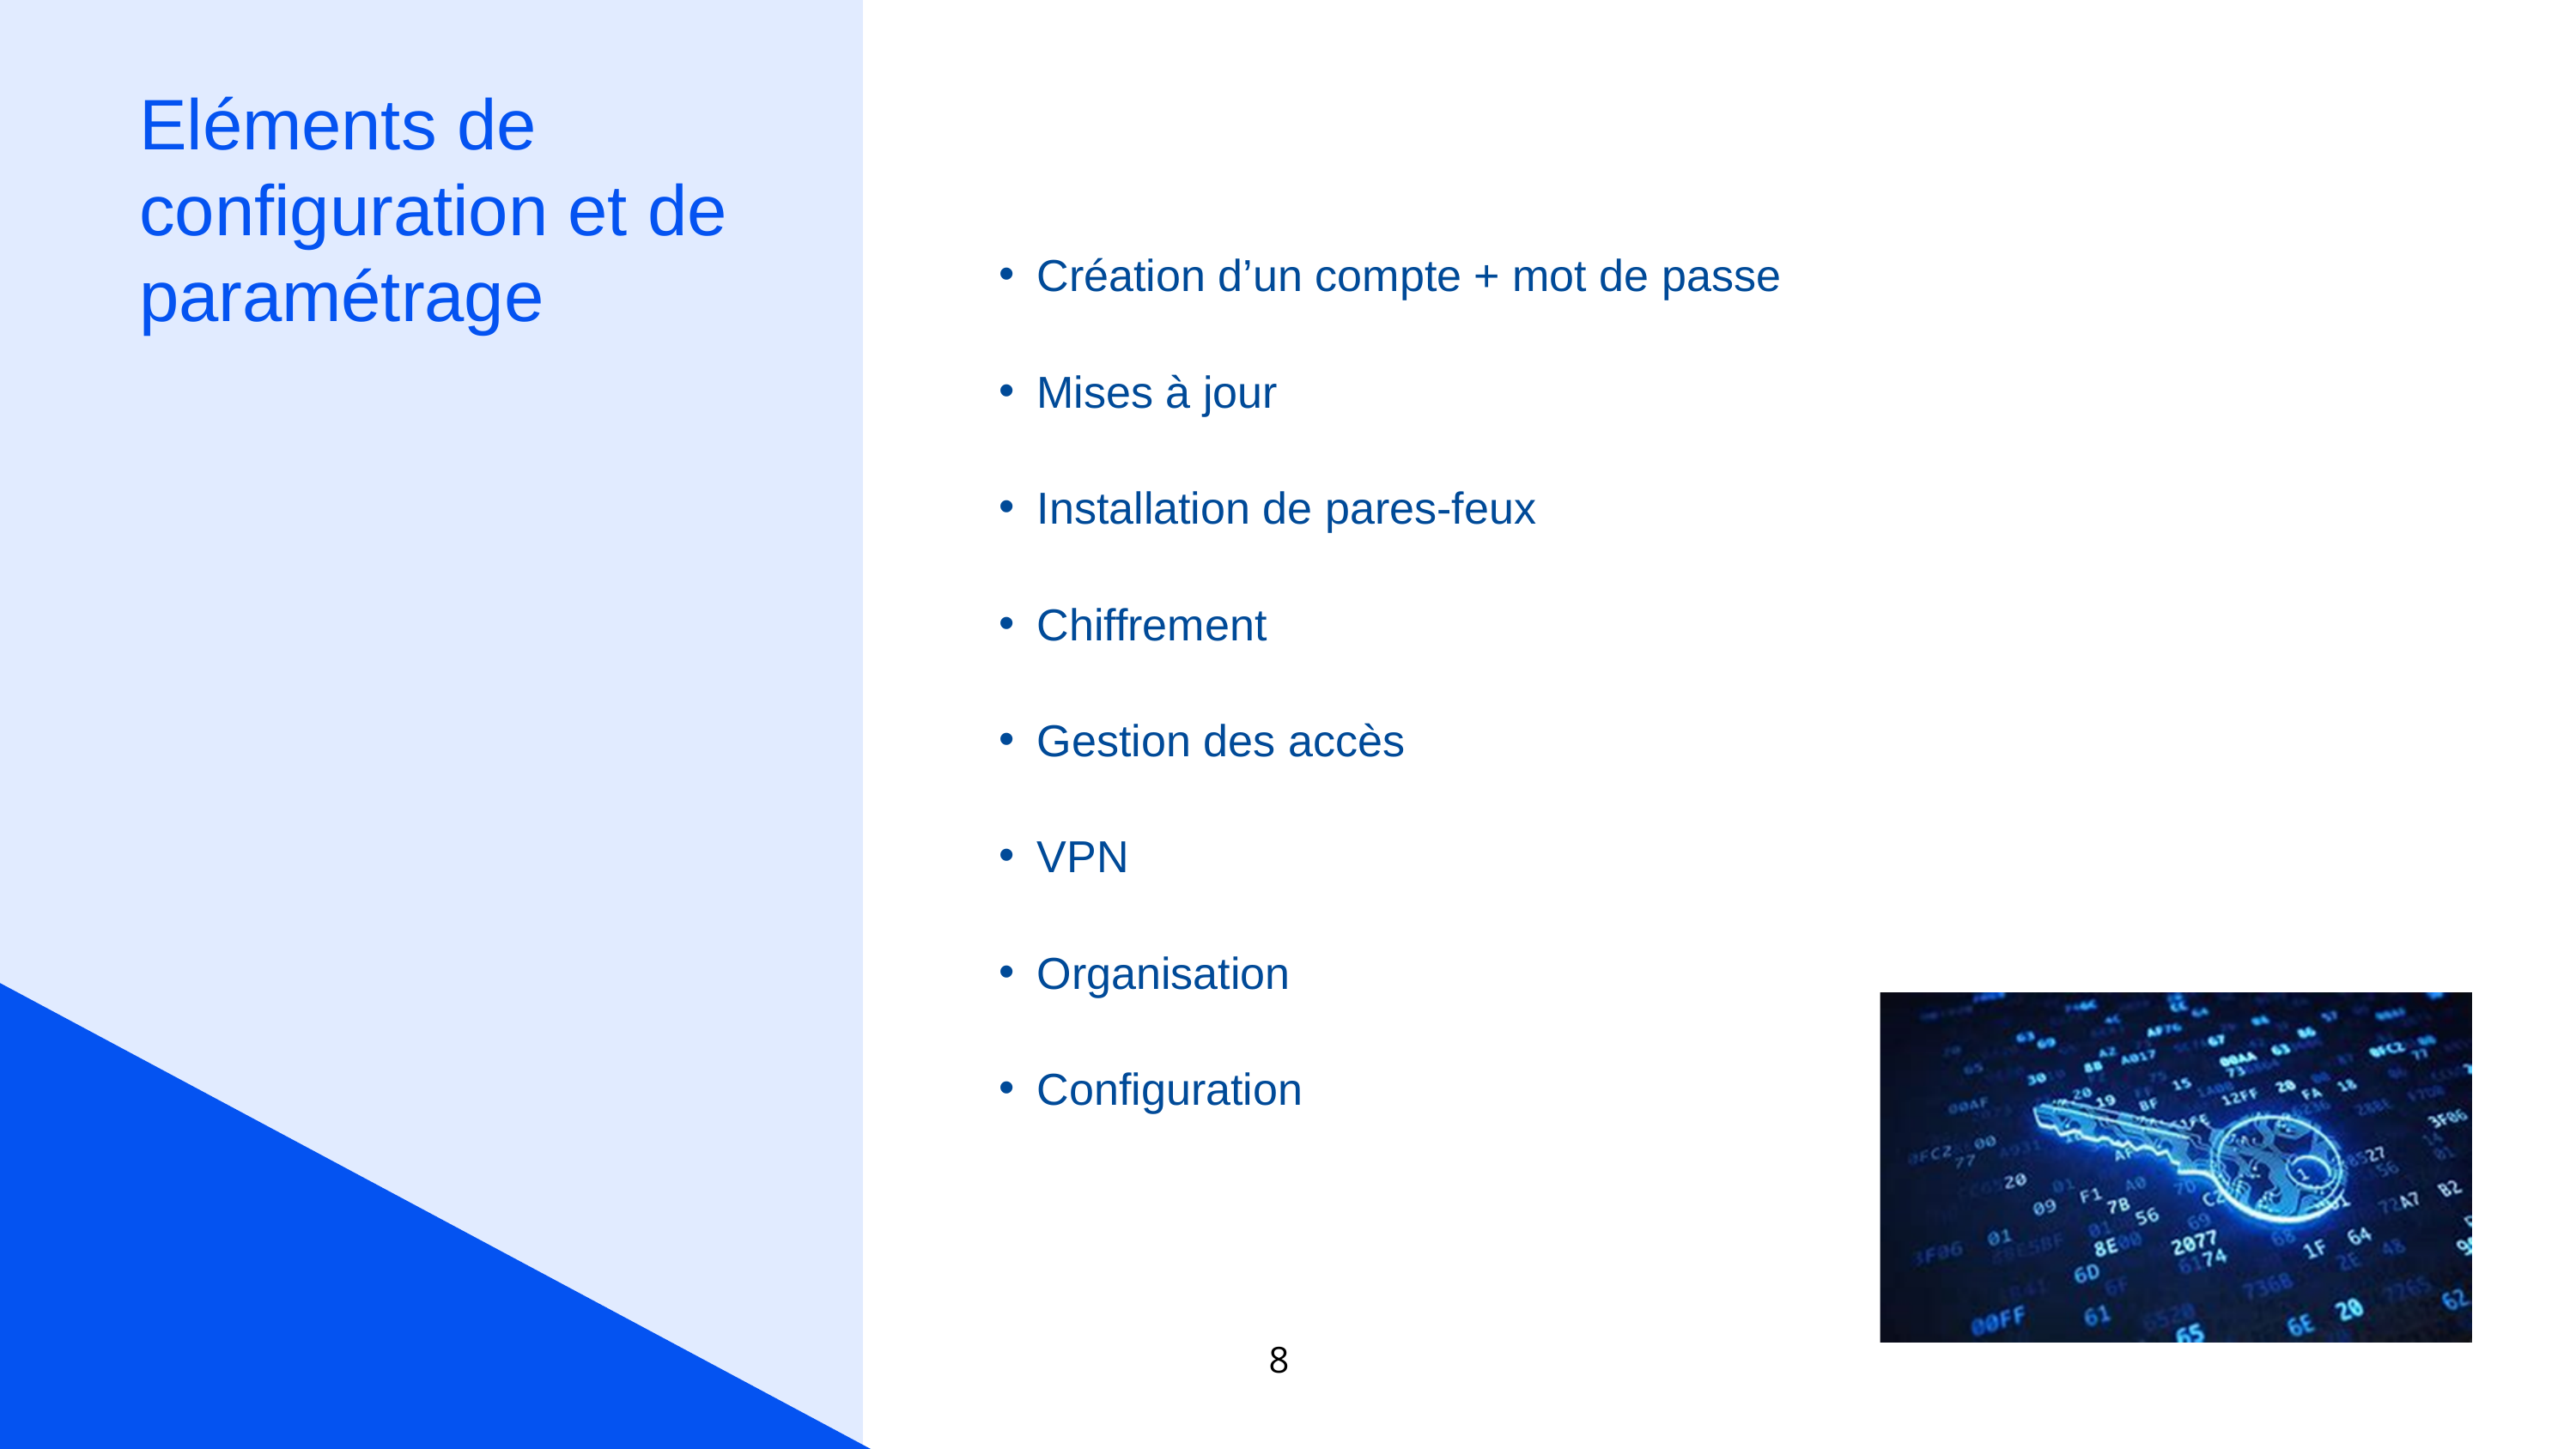

Eléments de configuration et de paramétrage
Création d’un compte + mot de passe

Mises à jour

Installation de pares-feux

Chiffrement

Gestion des accès

VPN

Organisation

Configuration

8